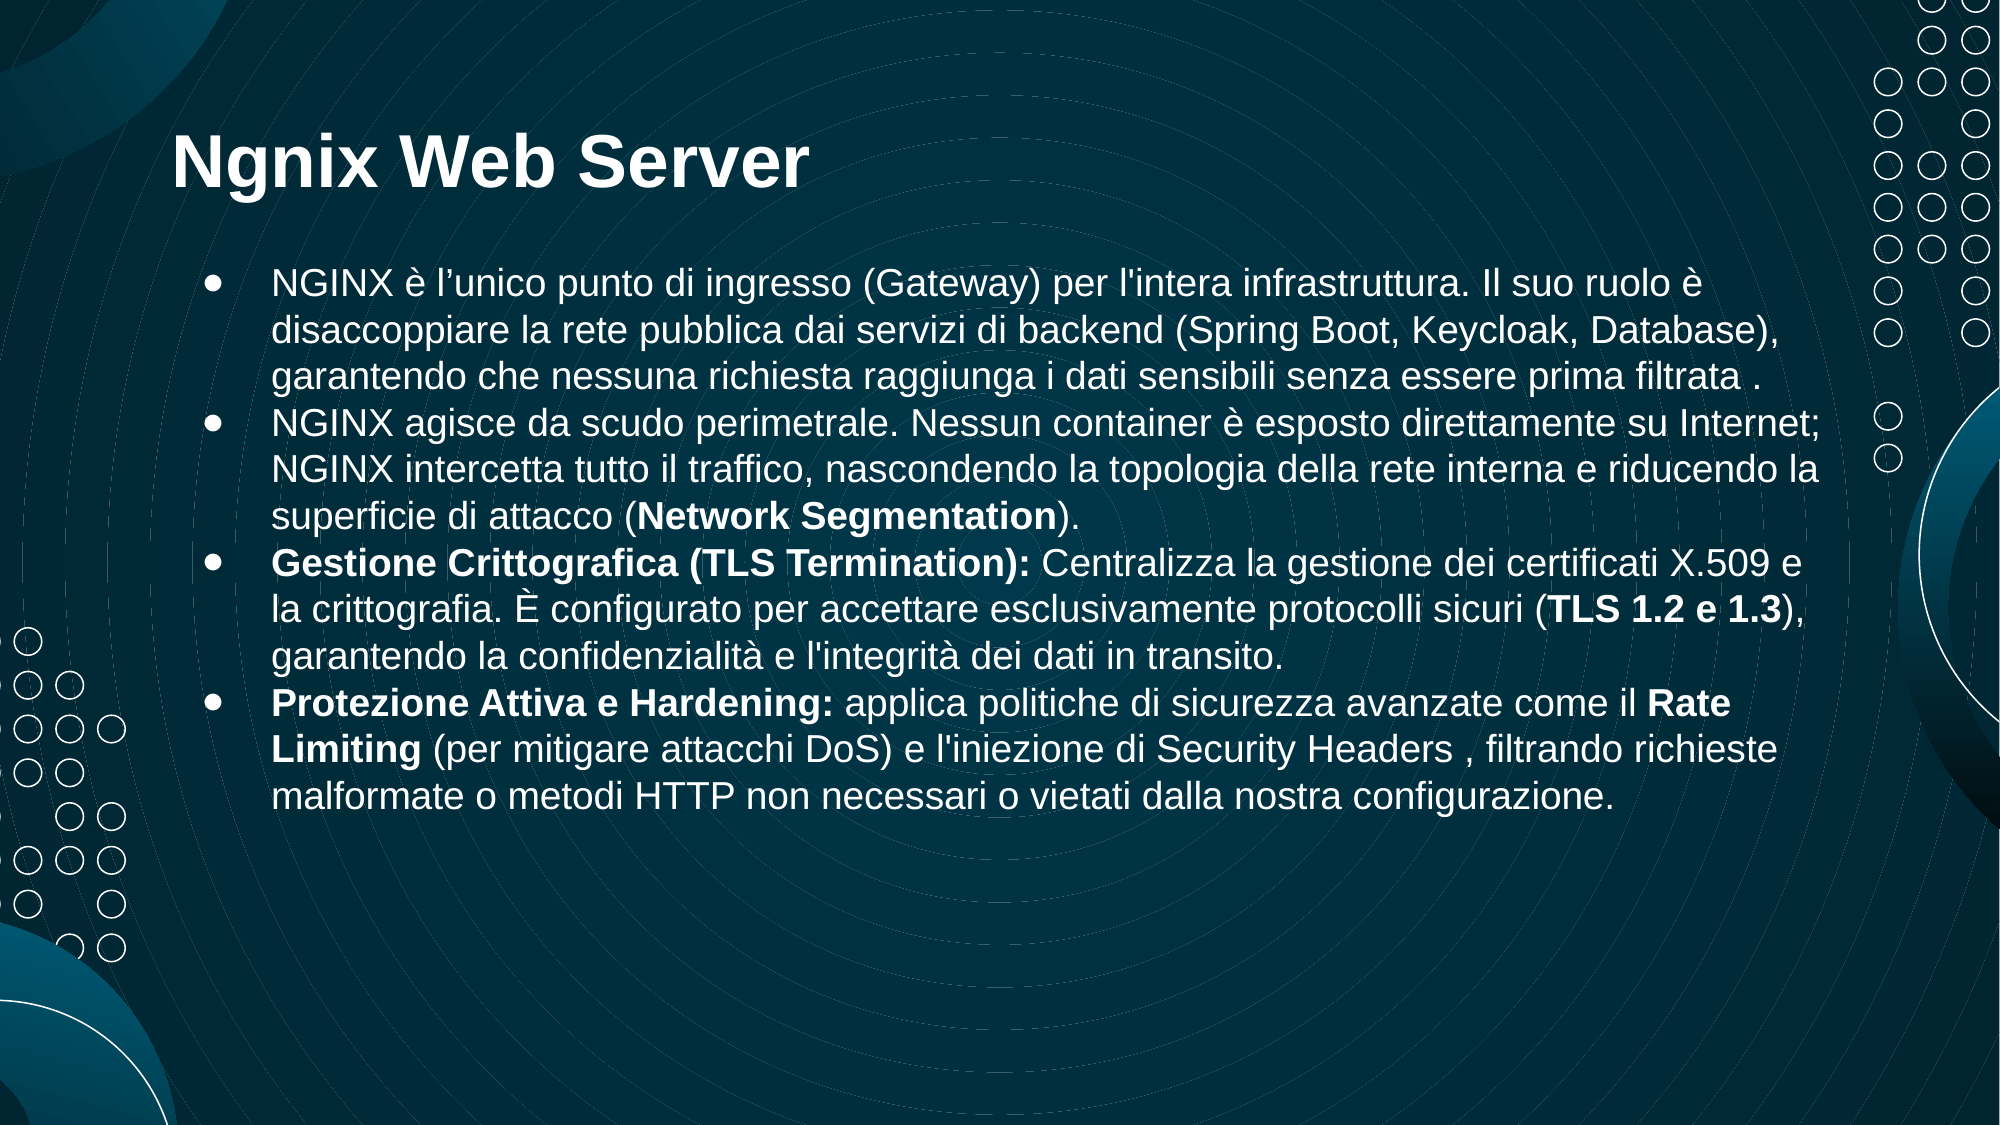

# Ngnix Web Server
NGINX è l’unico punto di ingresso (Gateway) per l'intera infrastruttura. Il suo ruolo è disaccoppiare la rete pubblica dai servizi di backend (Spring Boot, Keycloak, Database), garantendo che nessuna richiesta raggiunga i dati sensibili senza essere prima filtrata .
NGINX agisce da scudo perimetrale. Nessun container è esposto direttamente su Internet; NGINX intercetta tutto il traffico, nascondendo la topologia della rete interna e riducendo la superficie di attacco (Network Segmentation).
Gestione Crittografica (TLS Termination): Centralizza la gestione dei certificati X.509 e la crittografia. È configurato per accettare esclusivamente protocolli sicuri (TLS 1.2 e 1.3), garantendo la confidenzialità e l'integrità dei dati in transito.
Protezione Attiva e Hardening: applica politiche di sicurezza avanzate come il Rate Limiting (per mitigare attacchi DoS) e l'iniezione di Security Headers , filtrando richieste malformate o metodi HTTP non necessari o vietati dalla nostra configurazione.